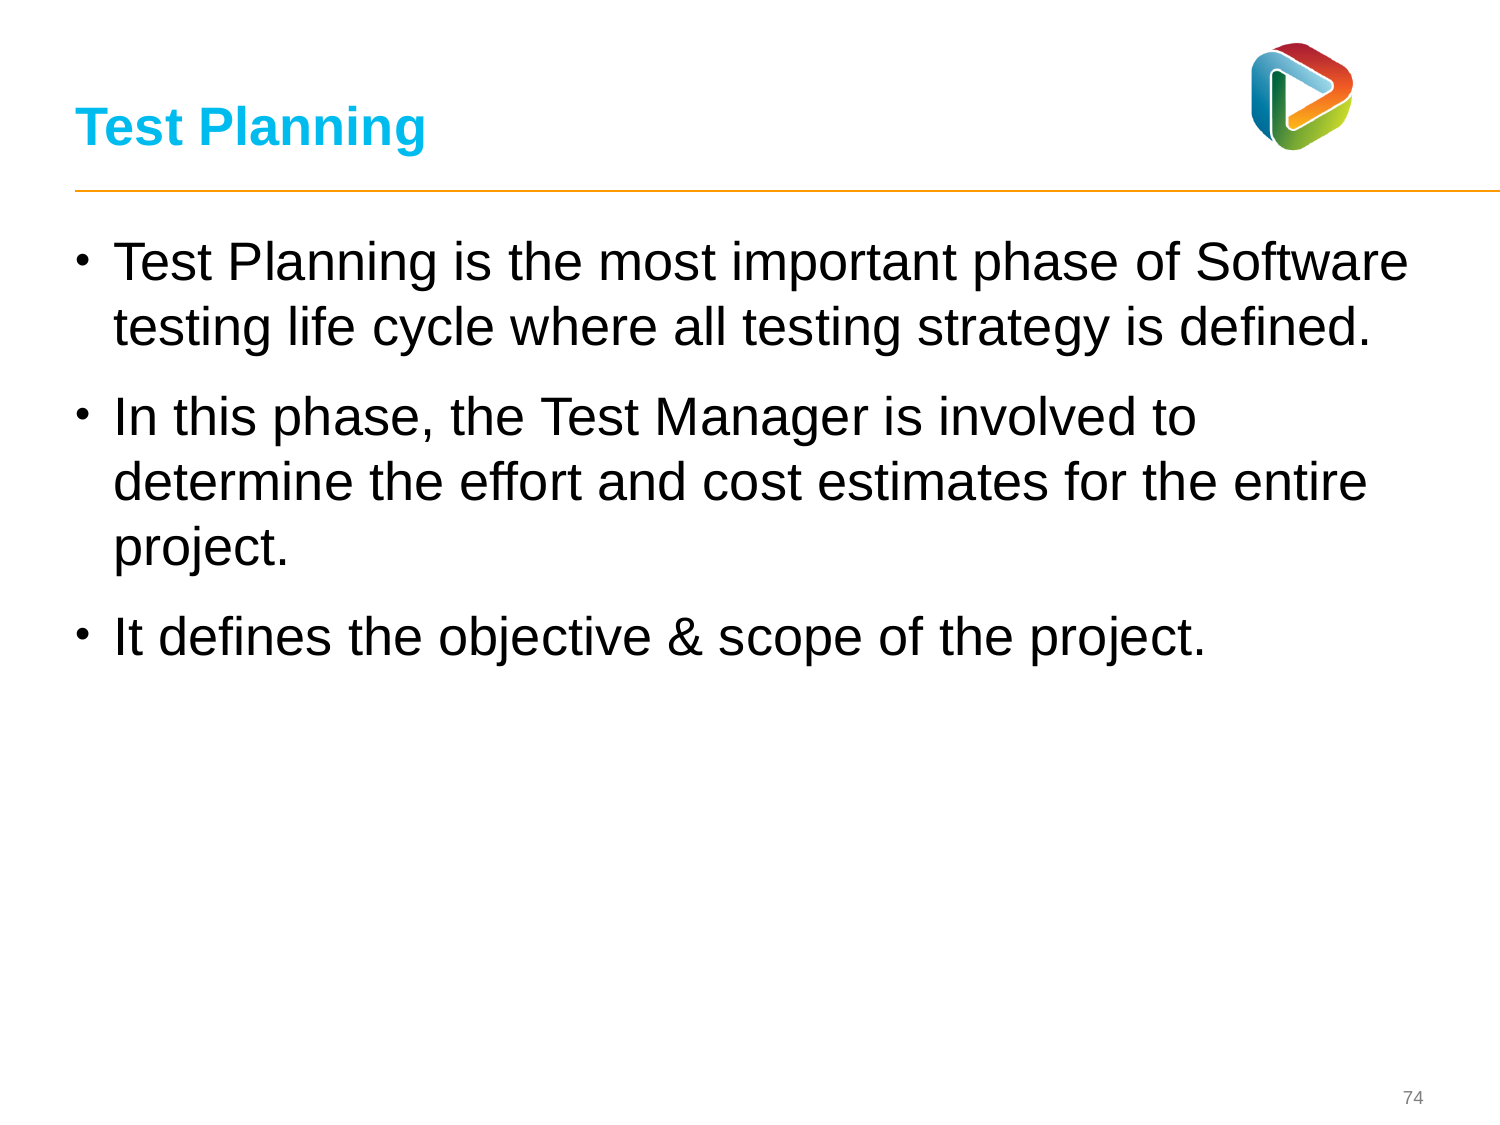

# Test Planning
Test Planning is the most important phase of Software testing life cycle where all testing strategy is defined.
In this phase, the Test Manager is involved to determine the effort and cost estimates for the entire project.
It defines the objective & scope of the project.